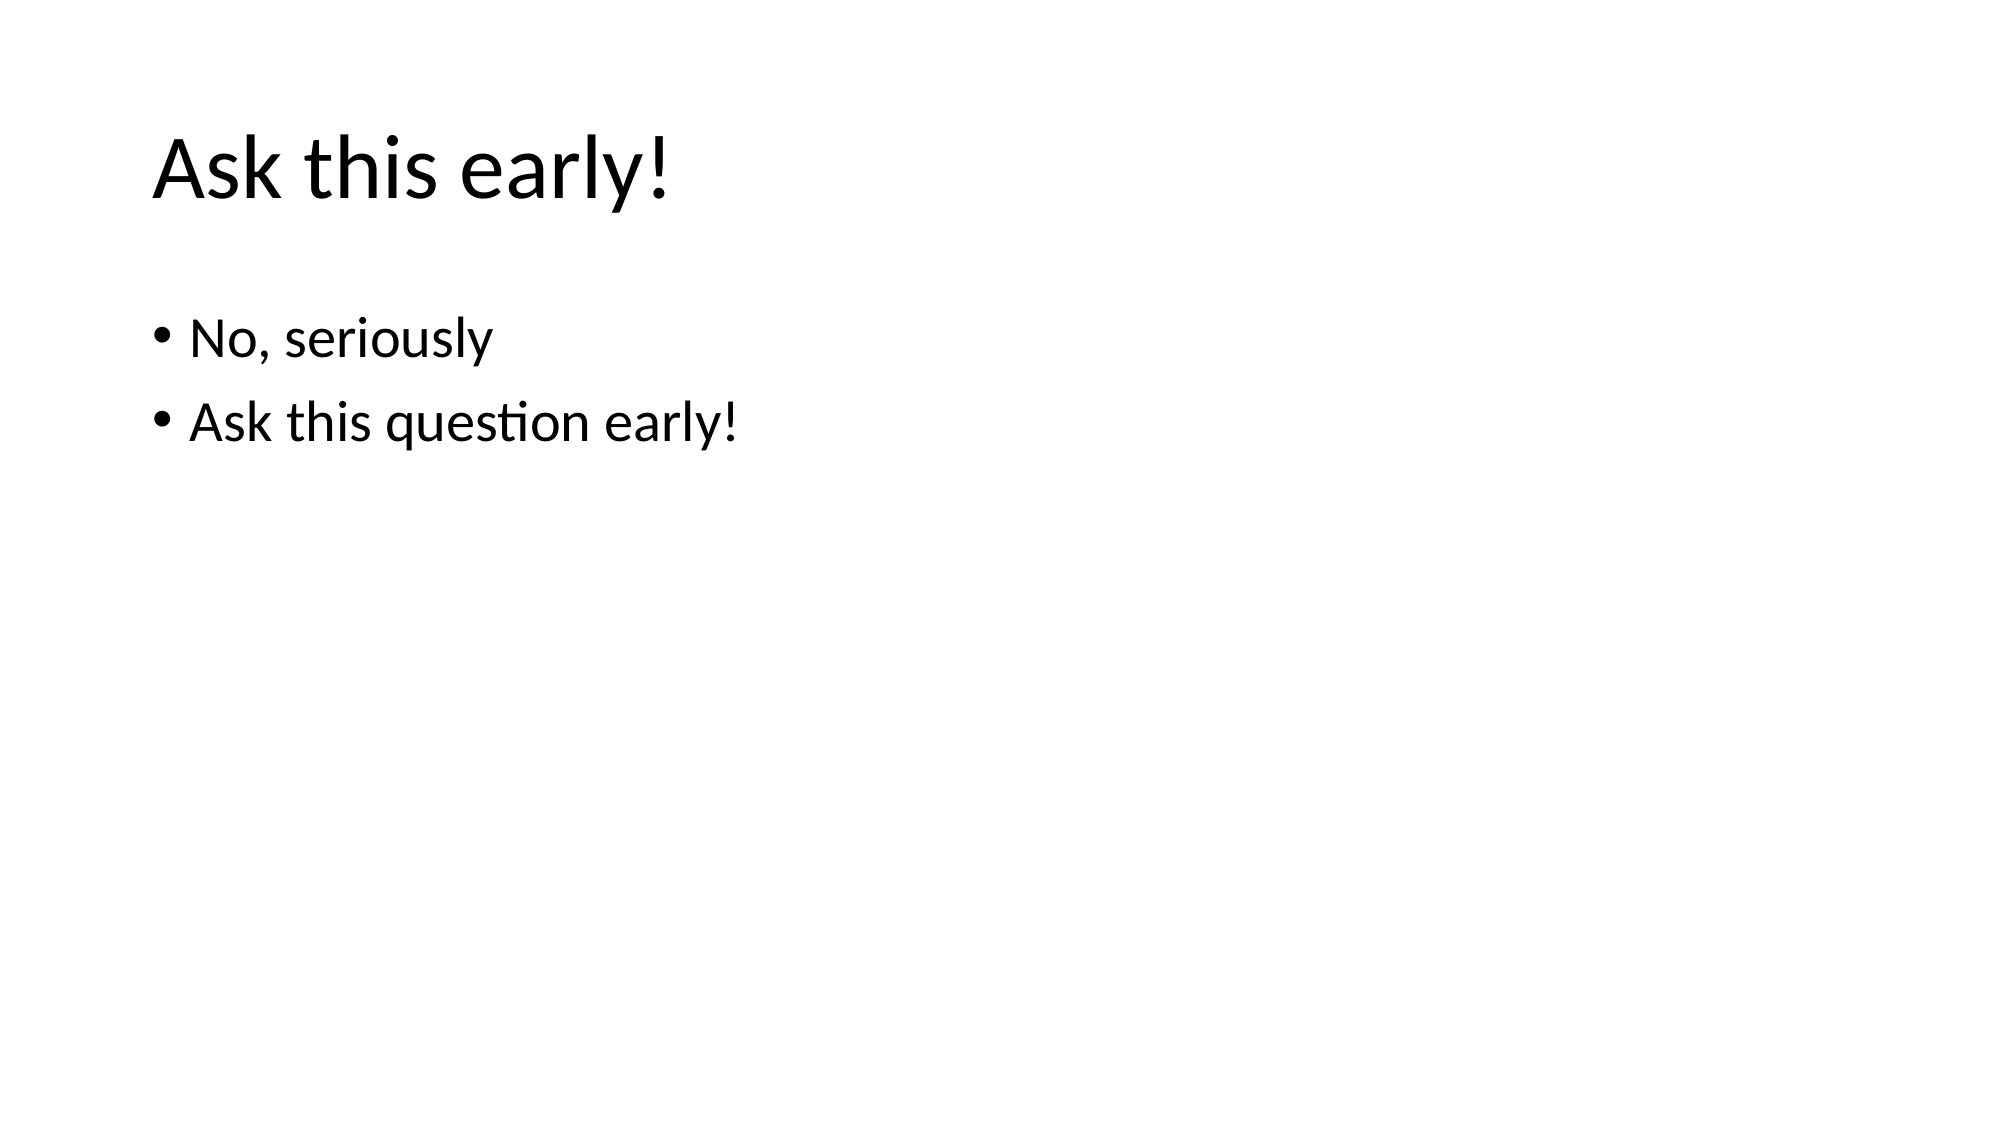

# Ask this early!
No, seriously
Ask this question early!